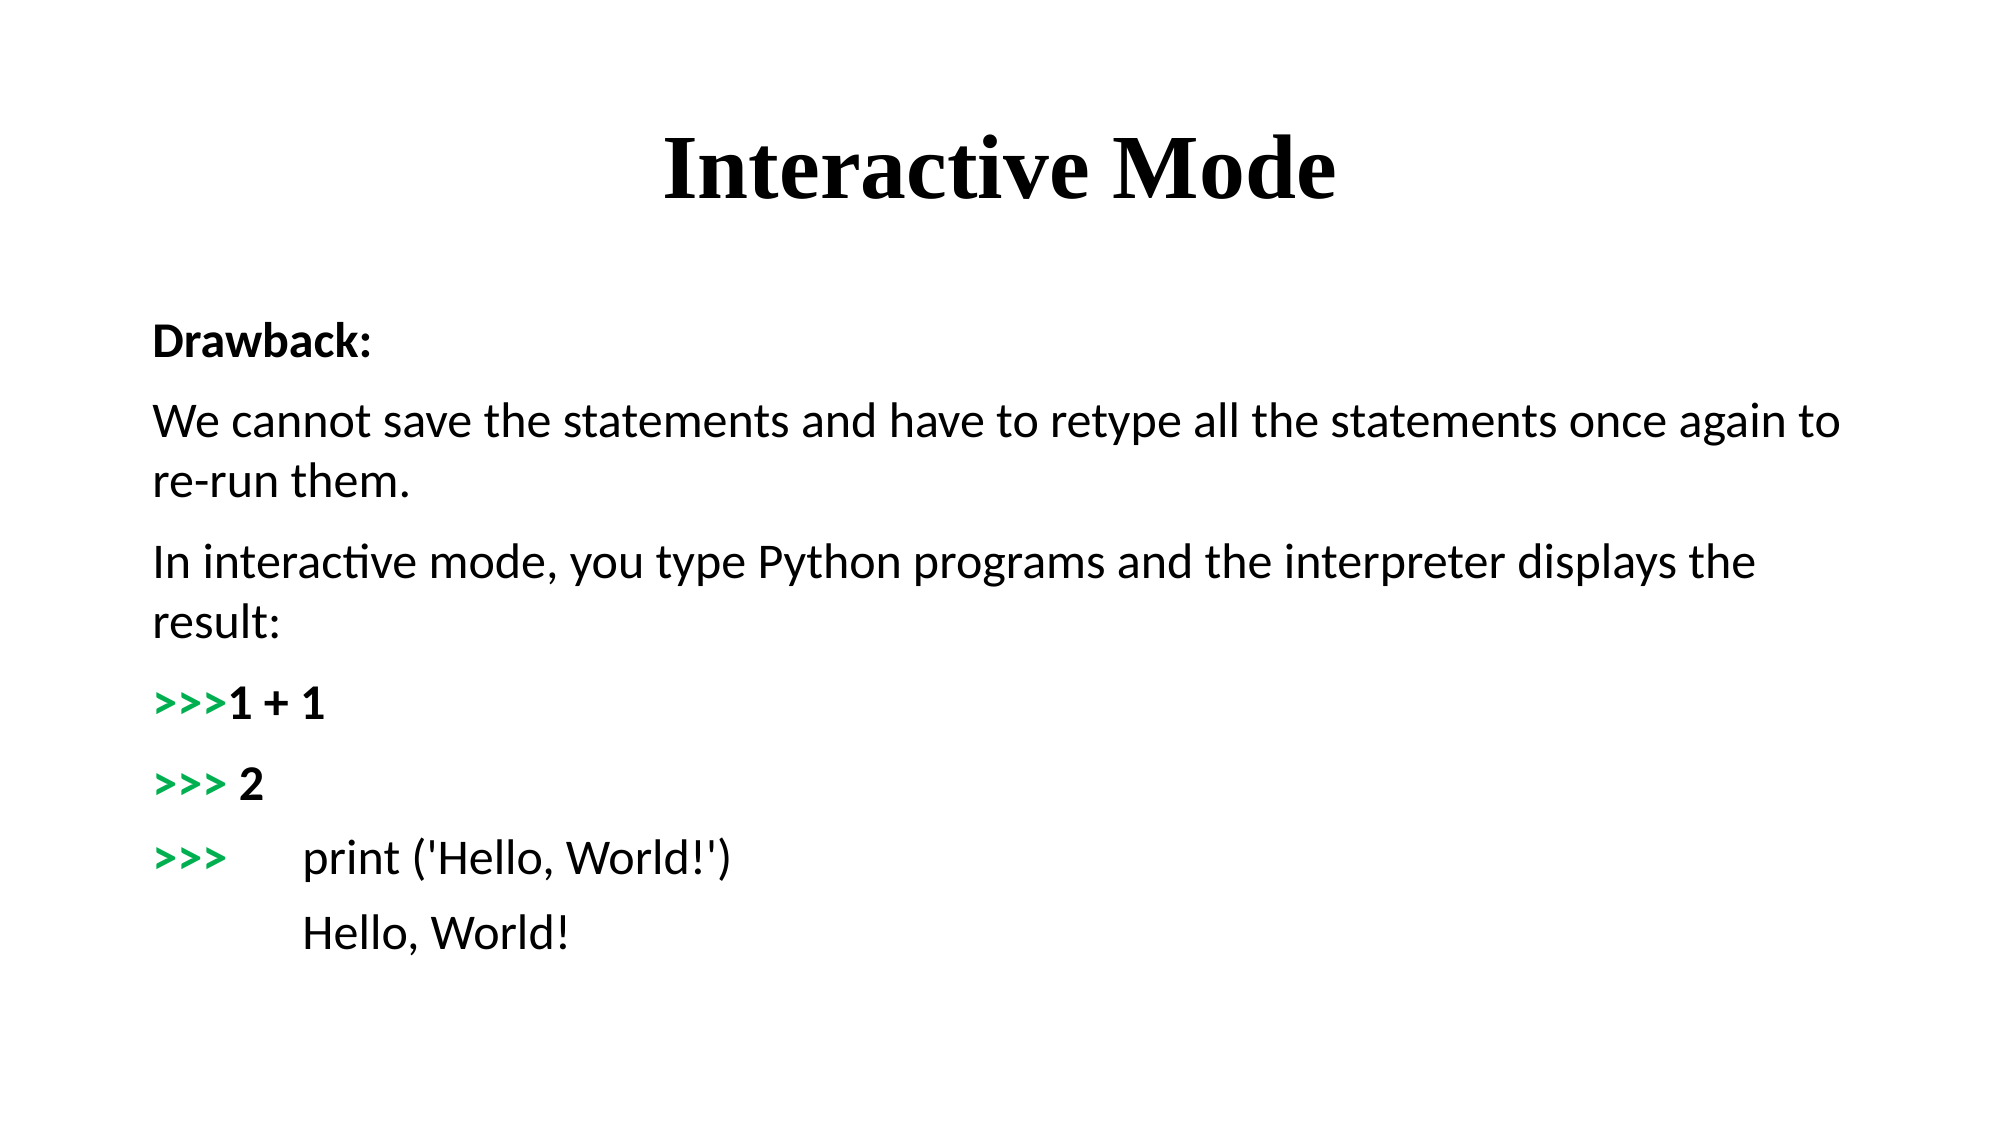

# Interactive Mode
Drawback:
We cannot save the statements and have to retype all the statements once again to re-run them.
In interactive mode, you type Python programs and the interpreter displays the result:
>>>1 + 1
>>> 2
>>>	print ('Hello, World!')
	Hello, World!